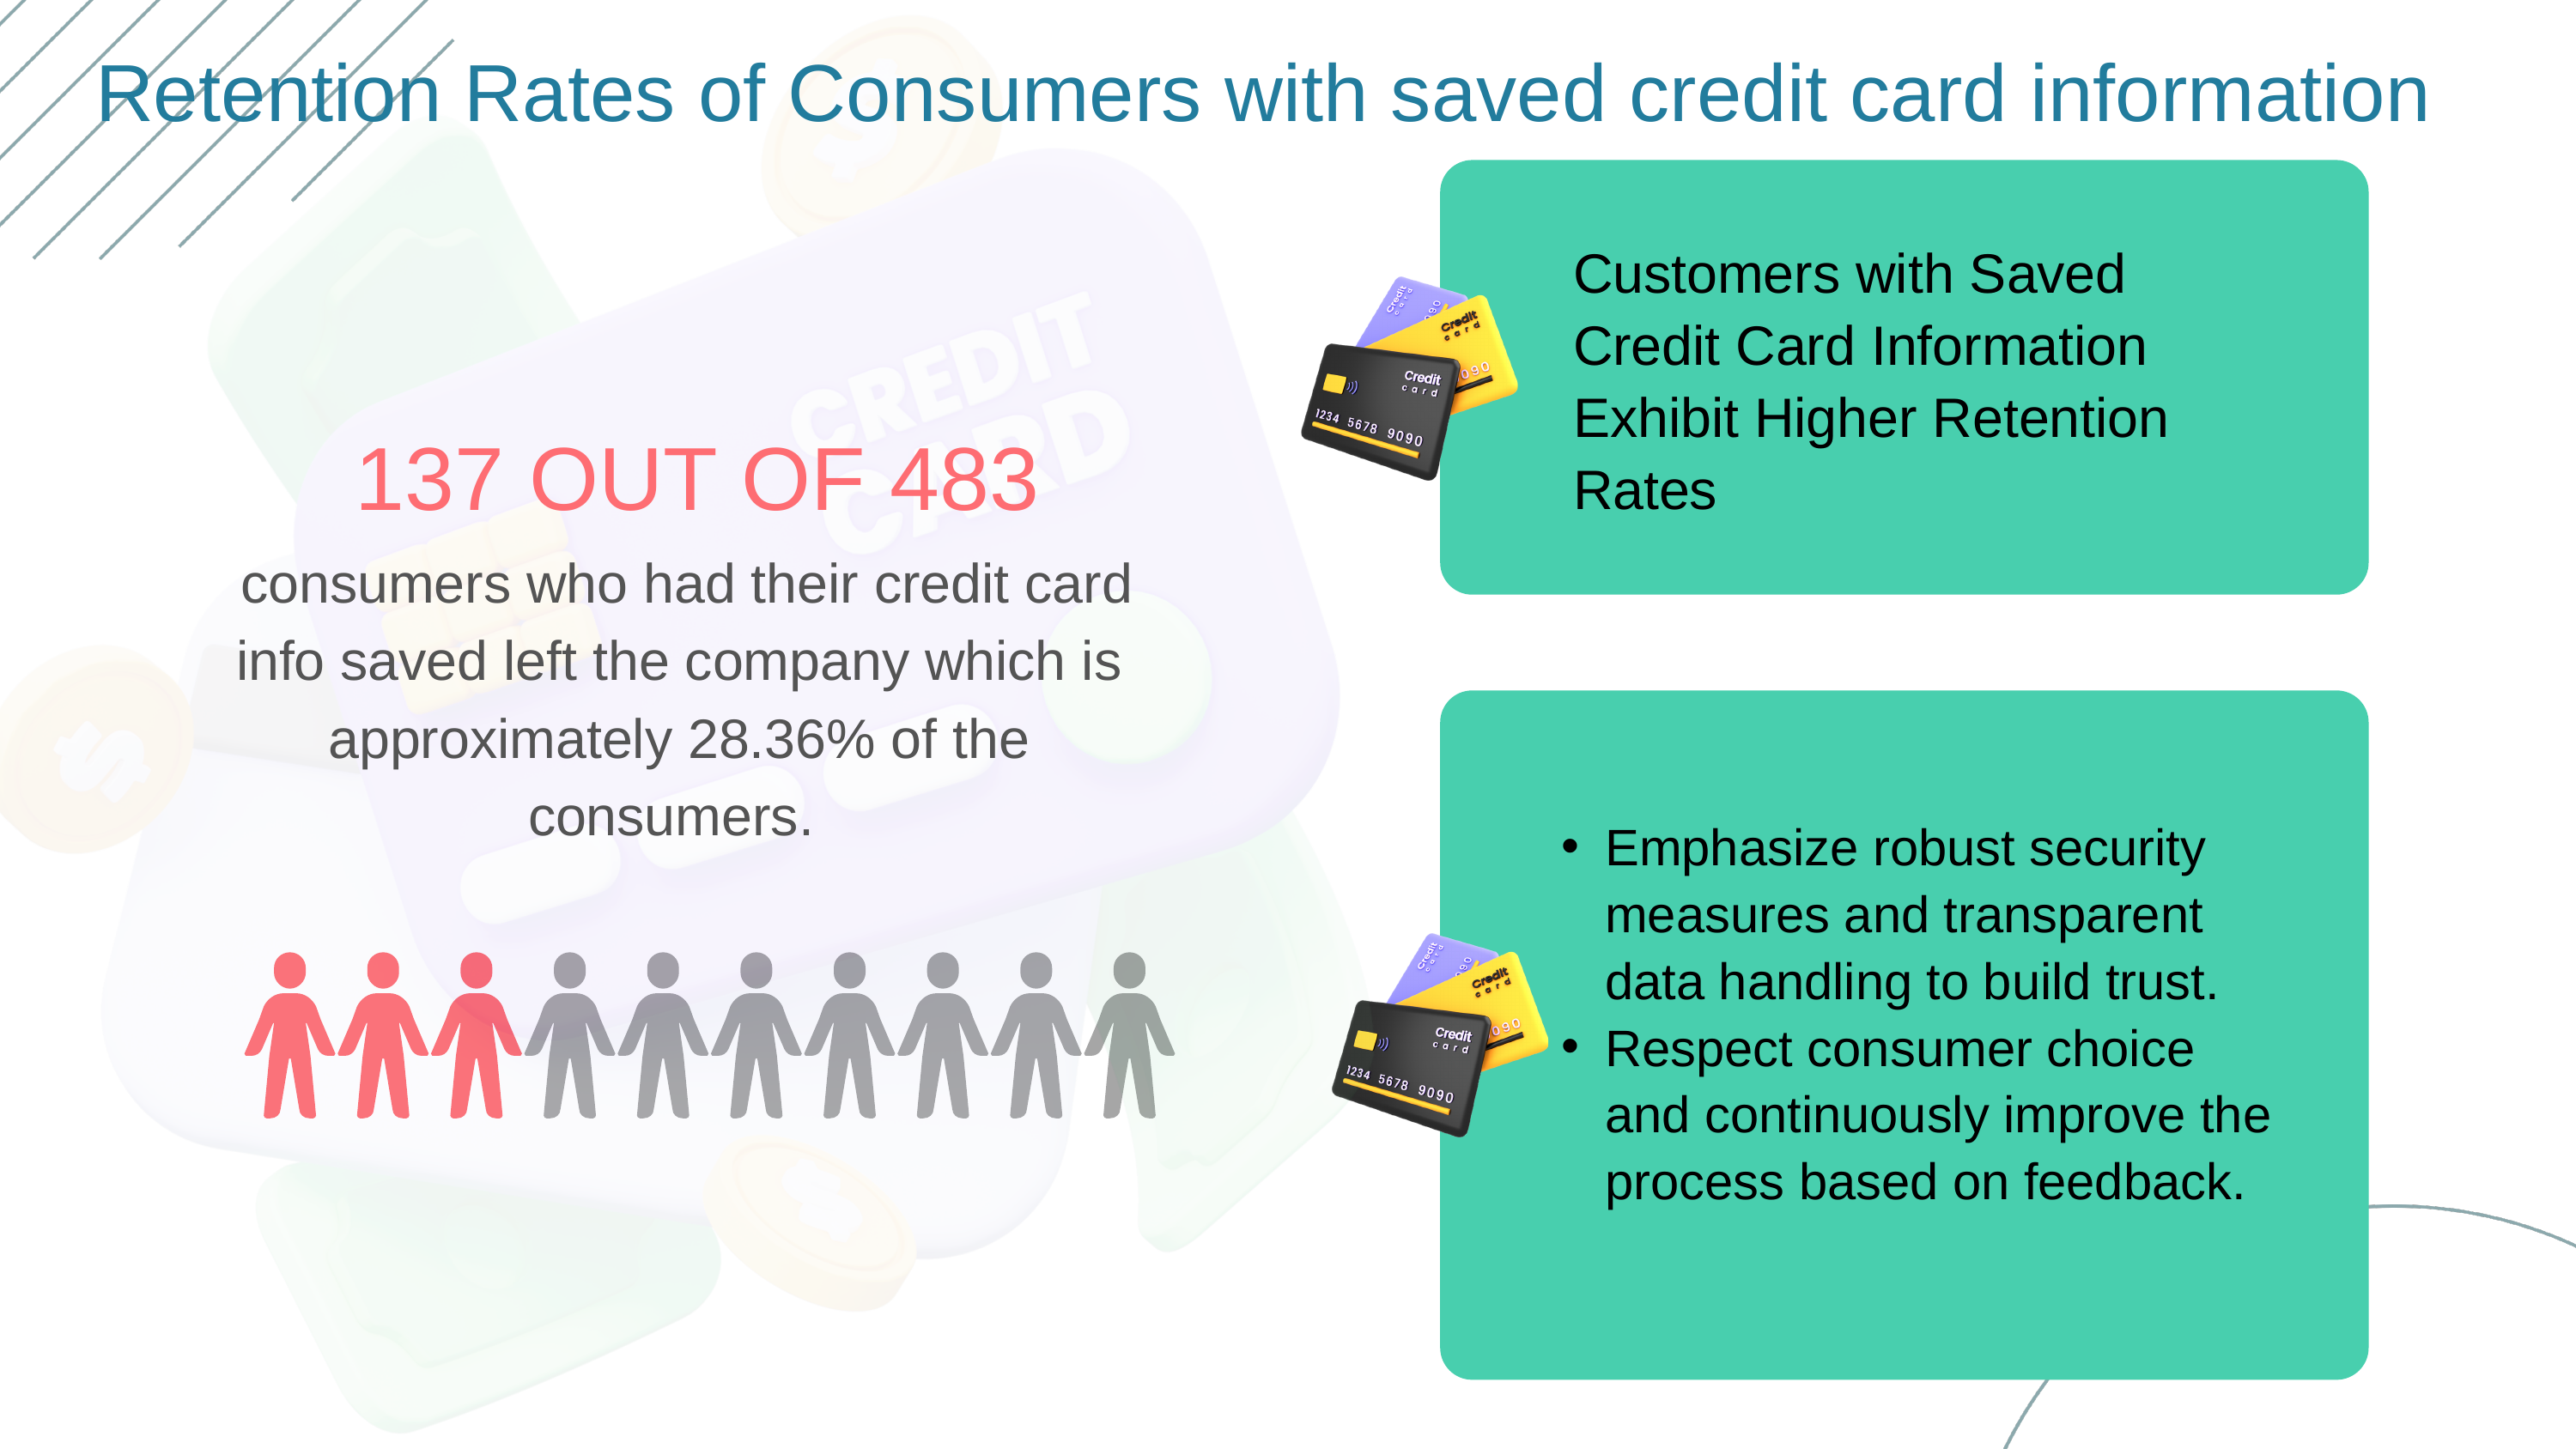

Retention Rates of Consumers with saved credit card information

Customers with Saved Credit Card Information Exhibit Higher Retention Rates

137 OUT OF 483
 consumers who had their credit card info saved left the company which is approximately 28.36% of the consumers.

Emphasize robust security measures and transparent data handling to build trust.
Respect consumer choice and continuously improve the process based on feedback.